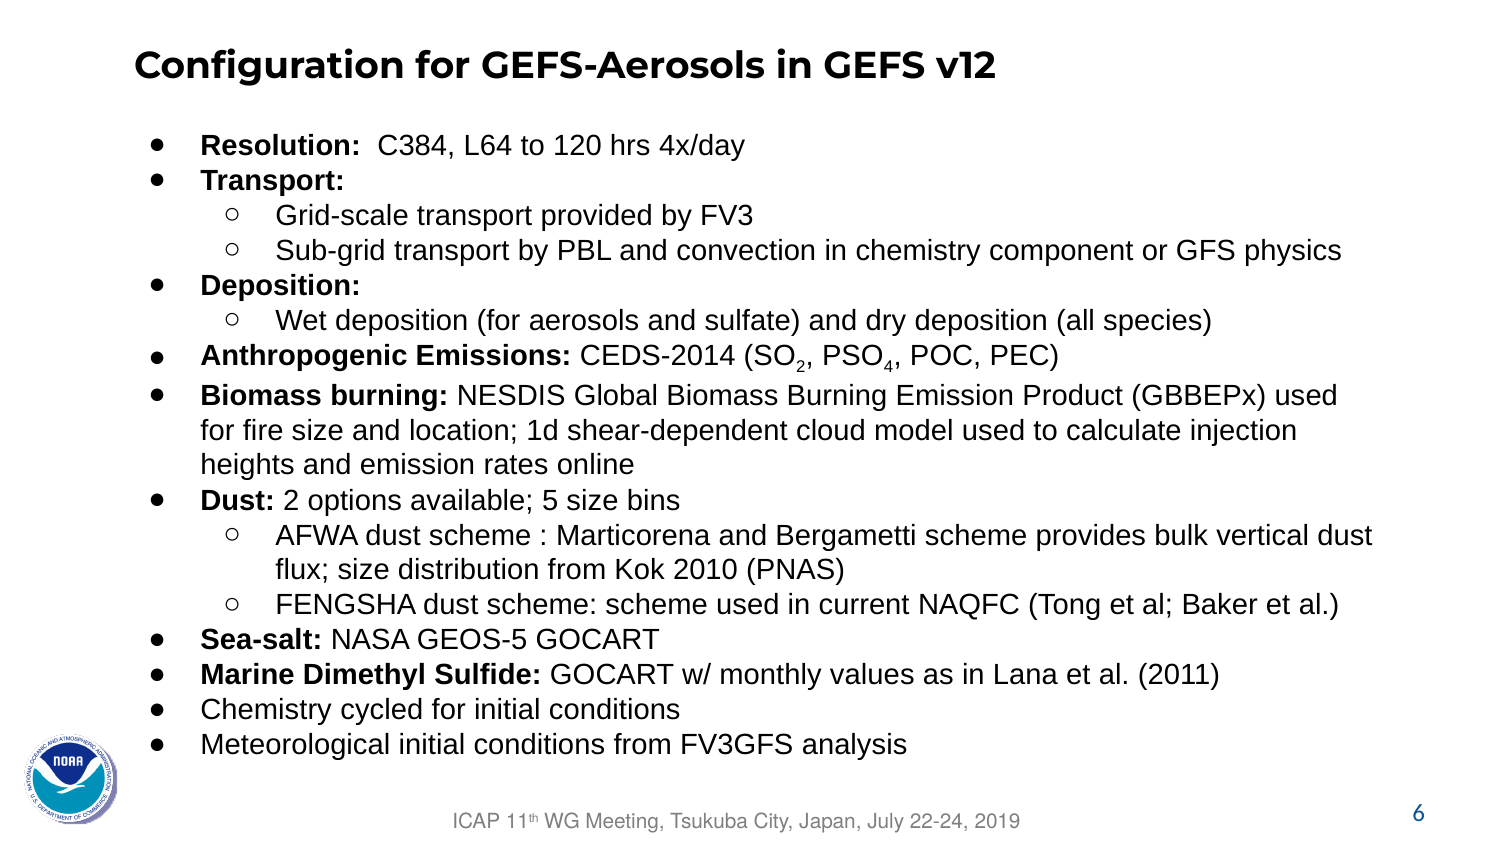

Configuration for GEFS-Aerosols in GEFS v12
Resolution:  C384, L64 to 120 hrs 4x/day
Transport:
Grid-scale transport provided by FV3
Sub-grid transport by PBL and convection in chemistry component or GFS physics
Deposition:
Wet deposition (for aerosols and sulfate) and dry deposition (all species)
Anthropogenic Emissions: CEDS-2014 (SO2, PSO4, POC, PEC)
Biomass burning: NESDIS Global Biomass Burning Emission Product (GBBEPx) used for fire size and location; 1d shear-dependent cloud model used to calculate injection heights and emission rates online
Dust: 2 options available; 5 size bins
AFWA dust scheme : Marticorena and Bergametti scheme provides bulk vertical dust flux; size distribution from Kok 2010 (PNAS)
FENGSHA dust scheme: scheme used in current NAQFC (Tong et al; Baker et al.)
Sea-salt: NASA GEOS-5 GOCART
Marine Dimethyl Sulfide: GOCART w/ monthly values as in Lana et al. (2011)
Chemistry cycled for initial conditions
Meteorological initial conditions from FV3GFS analysis

6
ICAP 11th WG Meeting, Tsukuba City, Japan, July 22-24, 2019